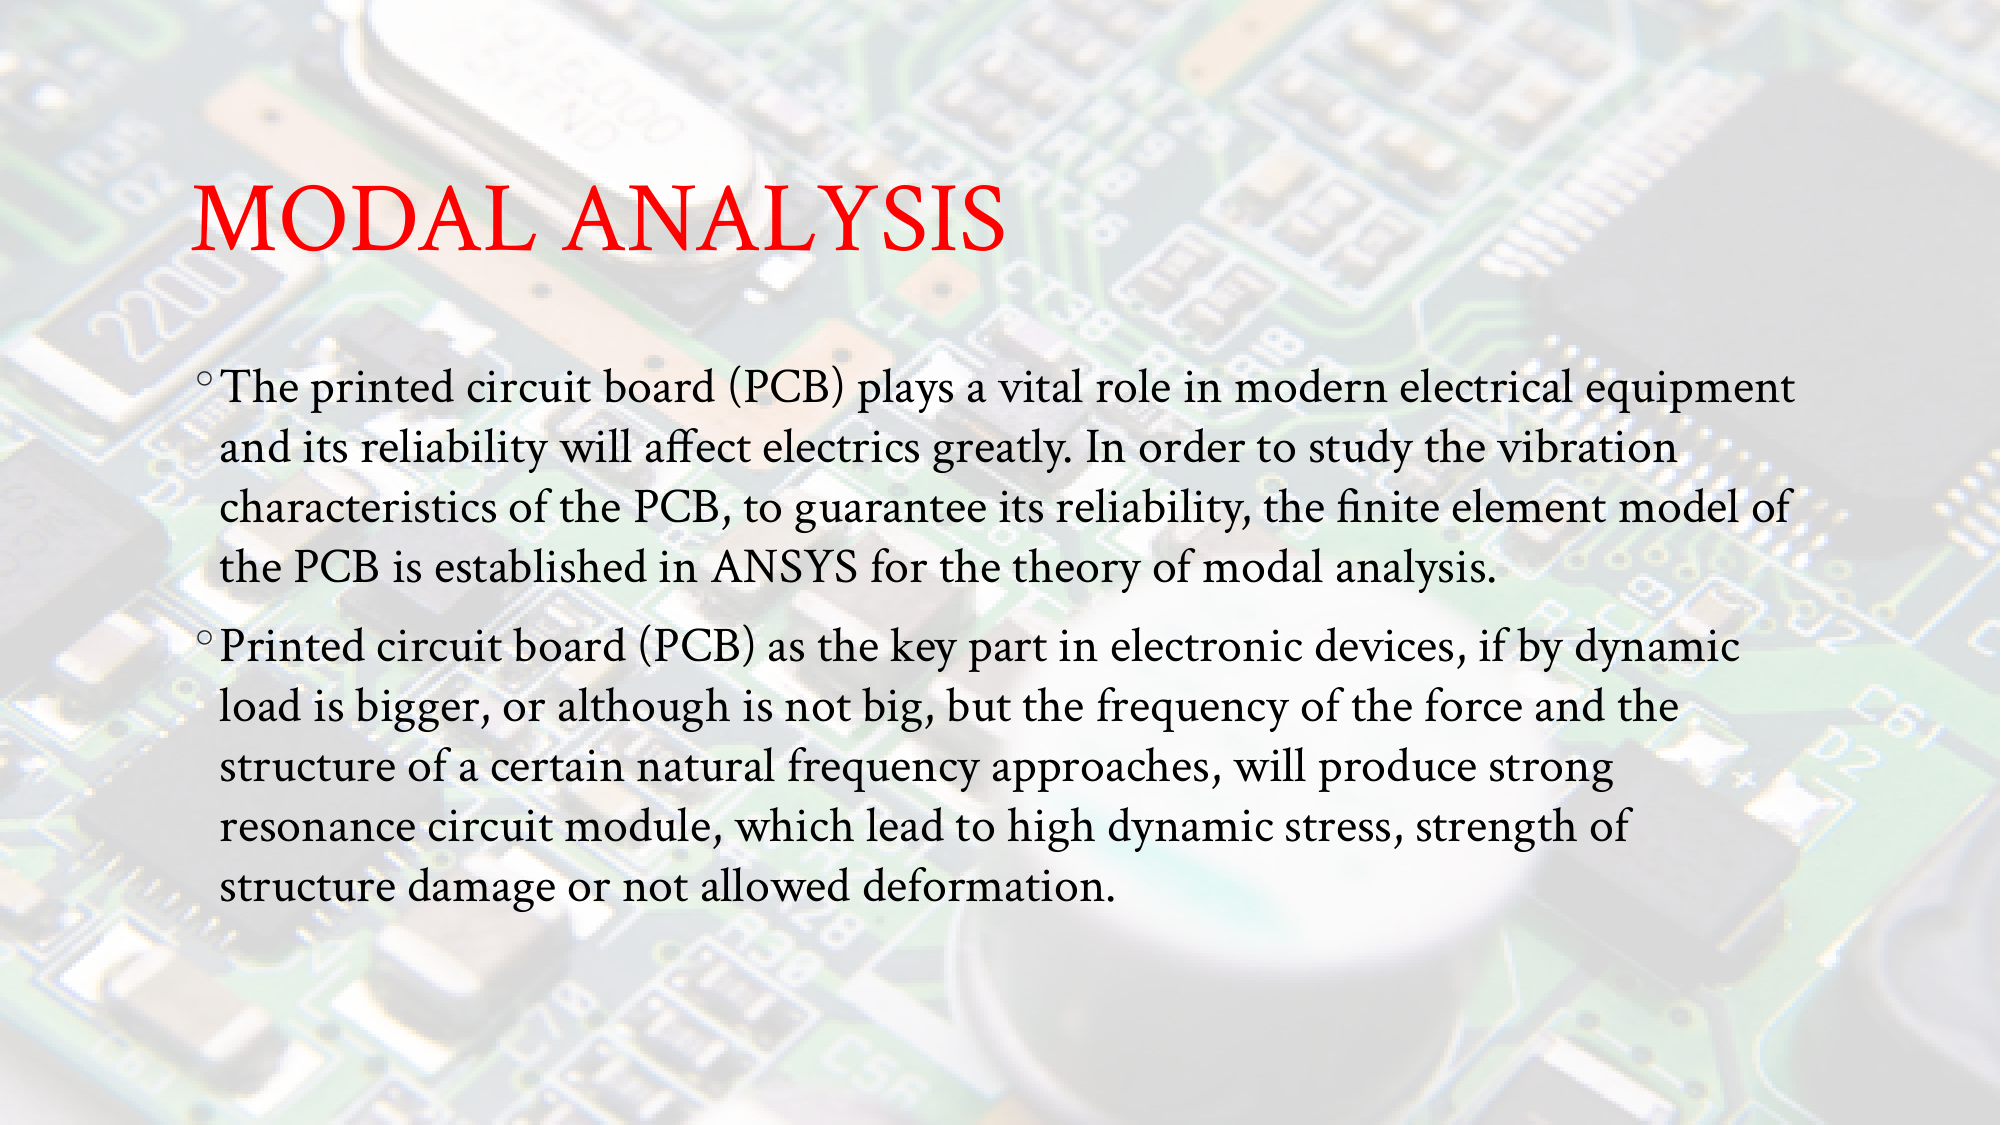

# MODAL ANALYSIS
The printed circuit board (PCB) plays a vital role in modern electrical equipment and its reliability will affect electrics greatly. In order to study the vibration characteristics of the PCB, to guarantee its reliability, the finite element model of the PCB is established in ANSYS for the theory of modal analysis.
Printed circuit board (PCB) as the key part in electronic devices, if by dynamic load is bigger, or although is not big, but the frequency of the force and the structure of a certain natural frequency approaches, will produce strong resonance circuit module, which lead to high dynamic stress, strength of structure damage or not allowed deformation.